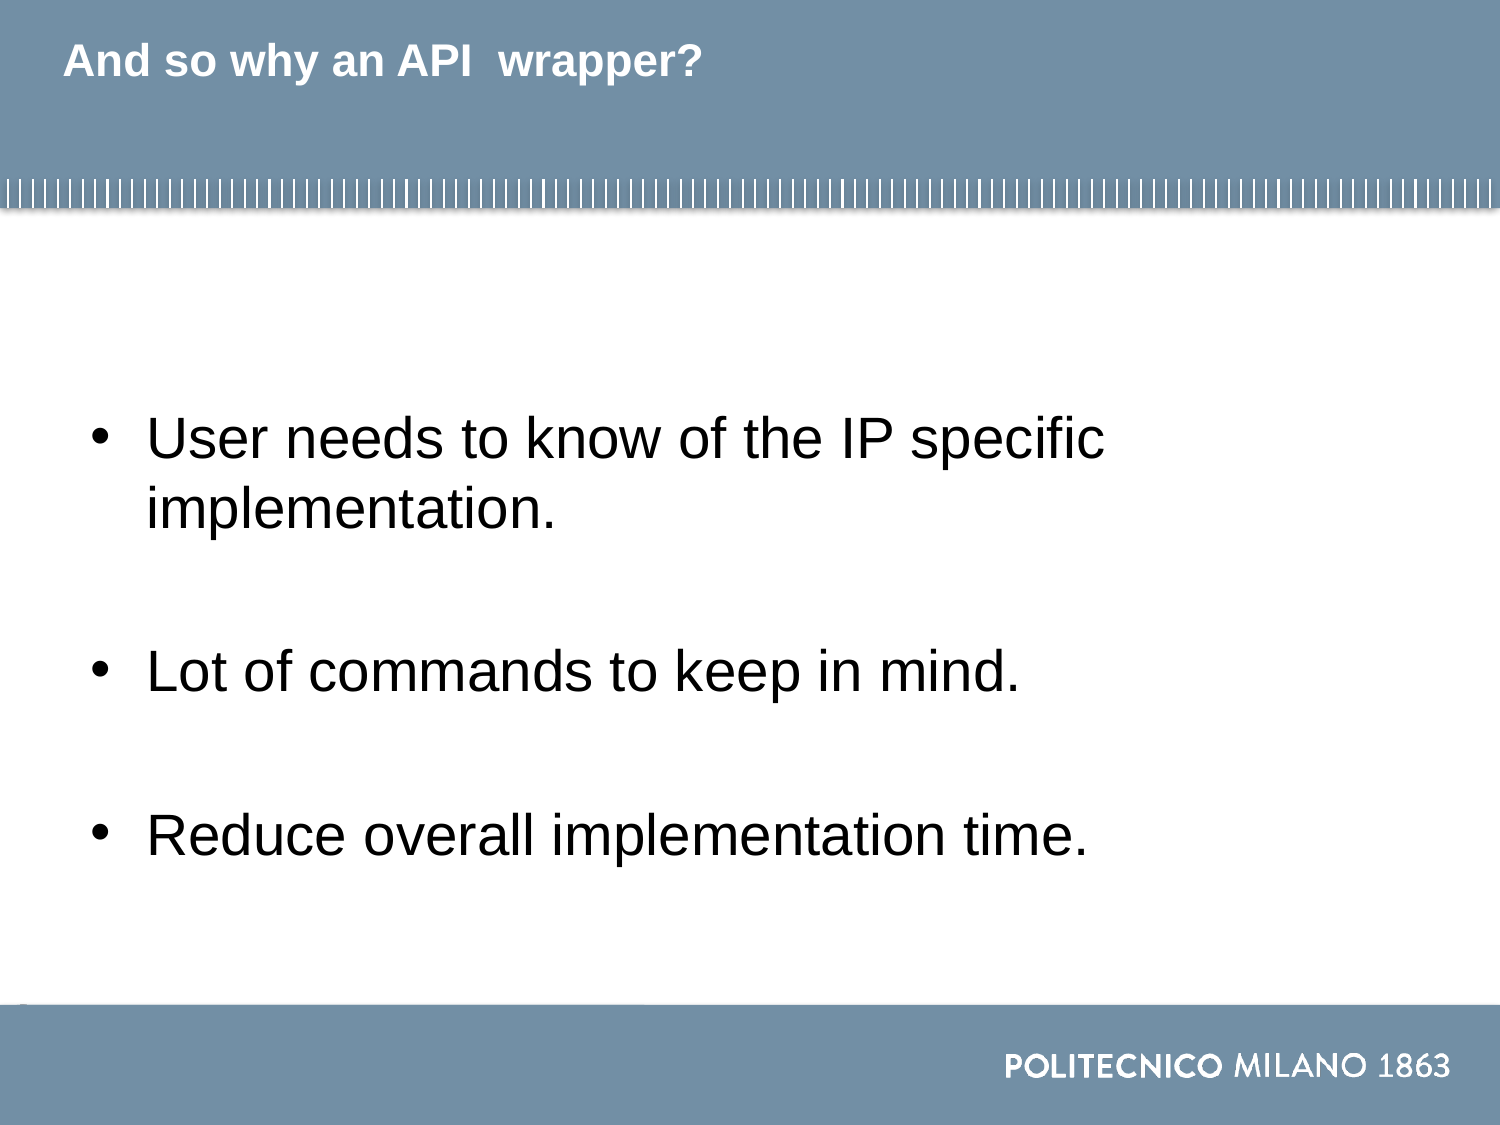

# And so why an API  wrapper?
User needs to know of the IP specific implementation.

Lot of commands to keep in mind.

Reduce overall implementation time.